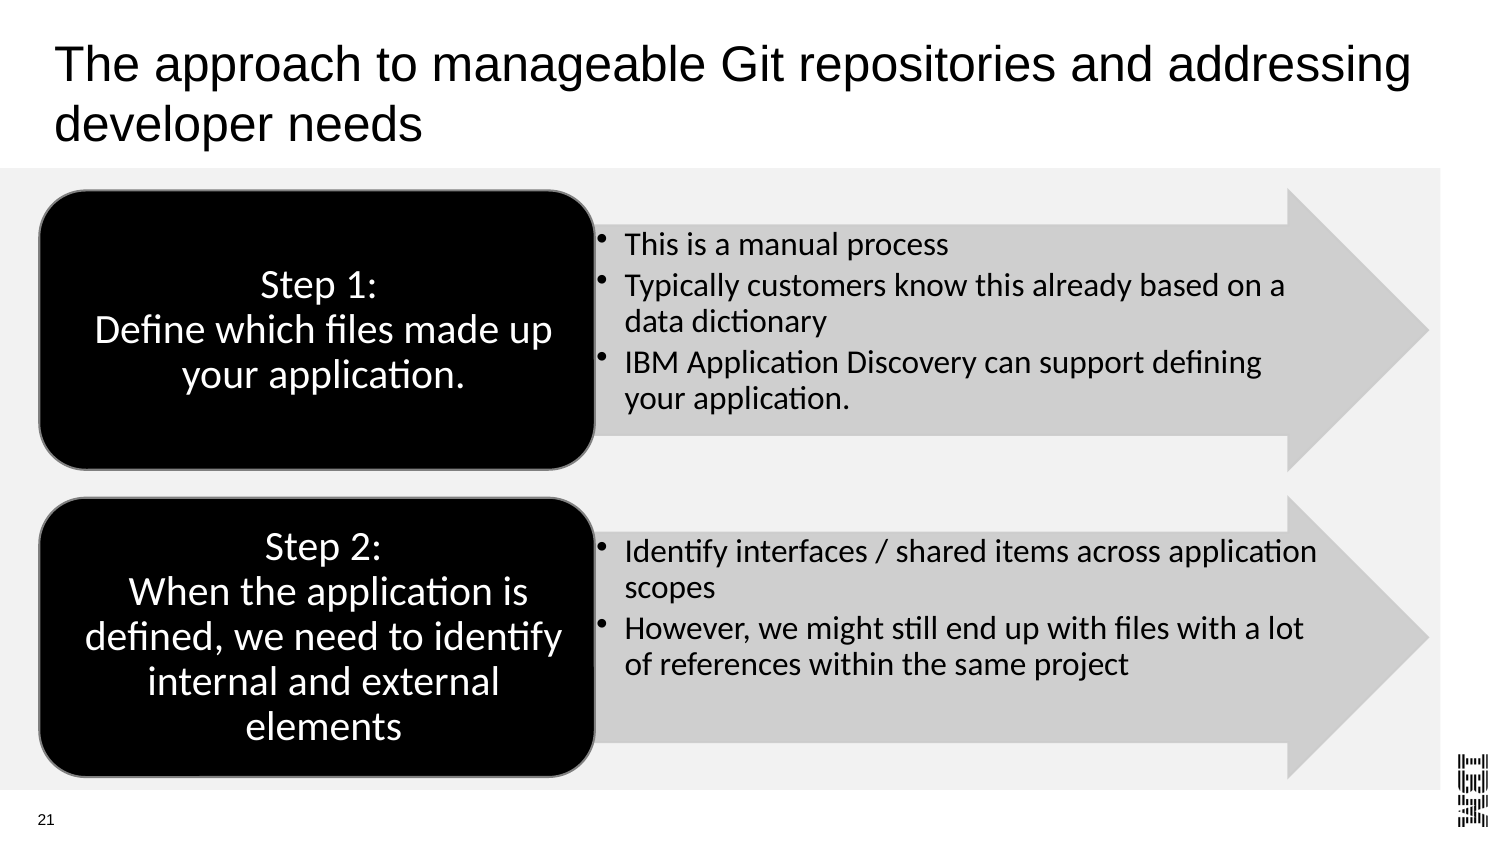

# The approach to manageable Git repositories and addressing developer needs
This is a manual process
Typically customers know this already based on a data dictionary
IBM Application Discovery can support defining your application.
Step 1:
Define which files made up your application.
Identify interfaces / shared items across application scopes
However, we might still end up with files with a lot of references within the same project
Step 2:
 When the application is defined, we need to identify internal and external elements